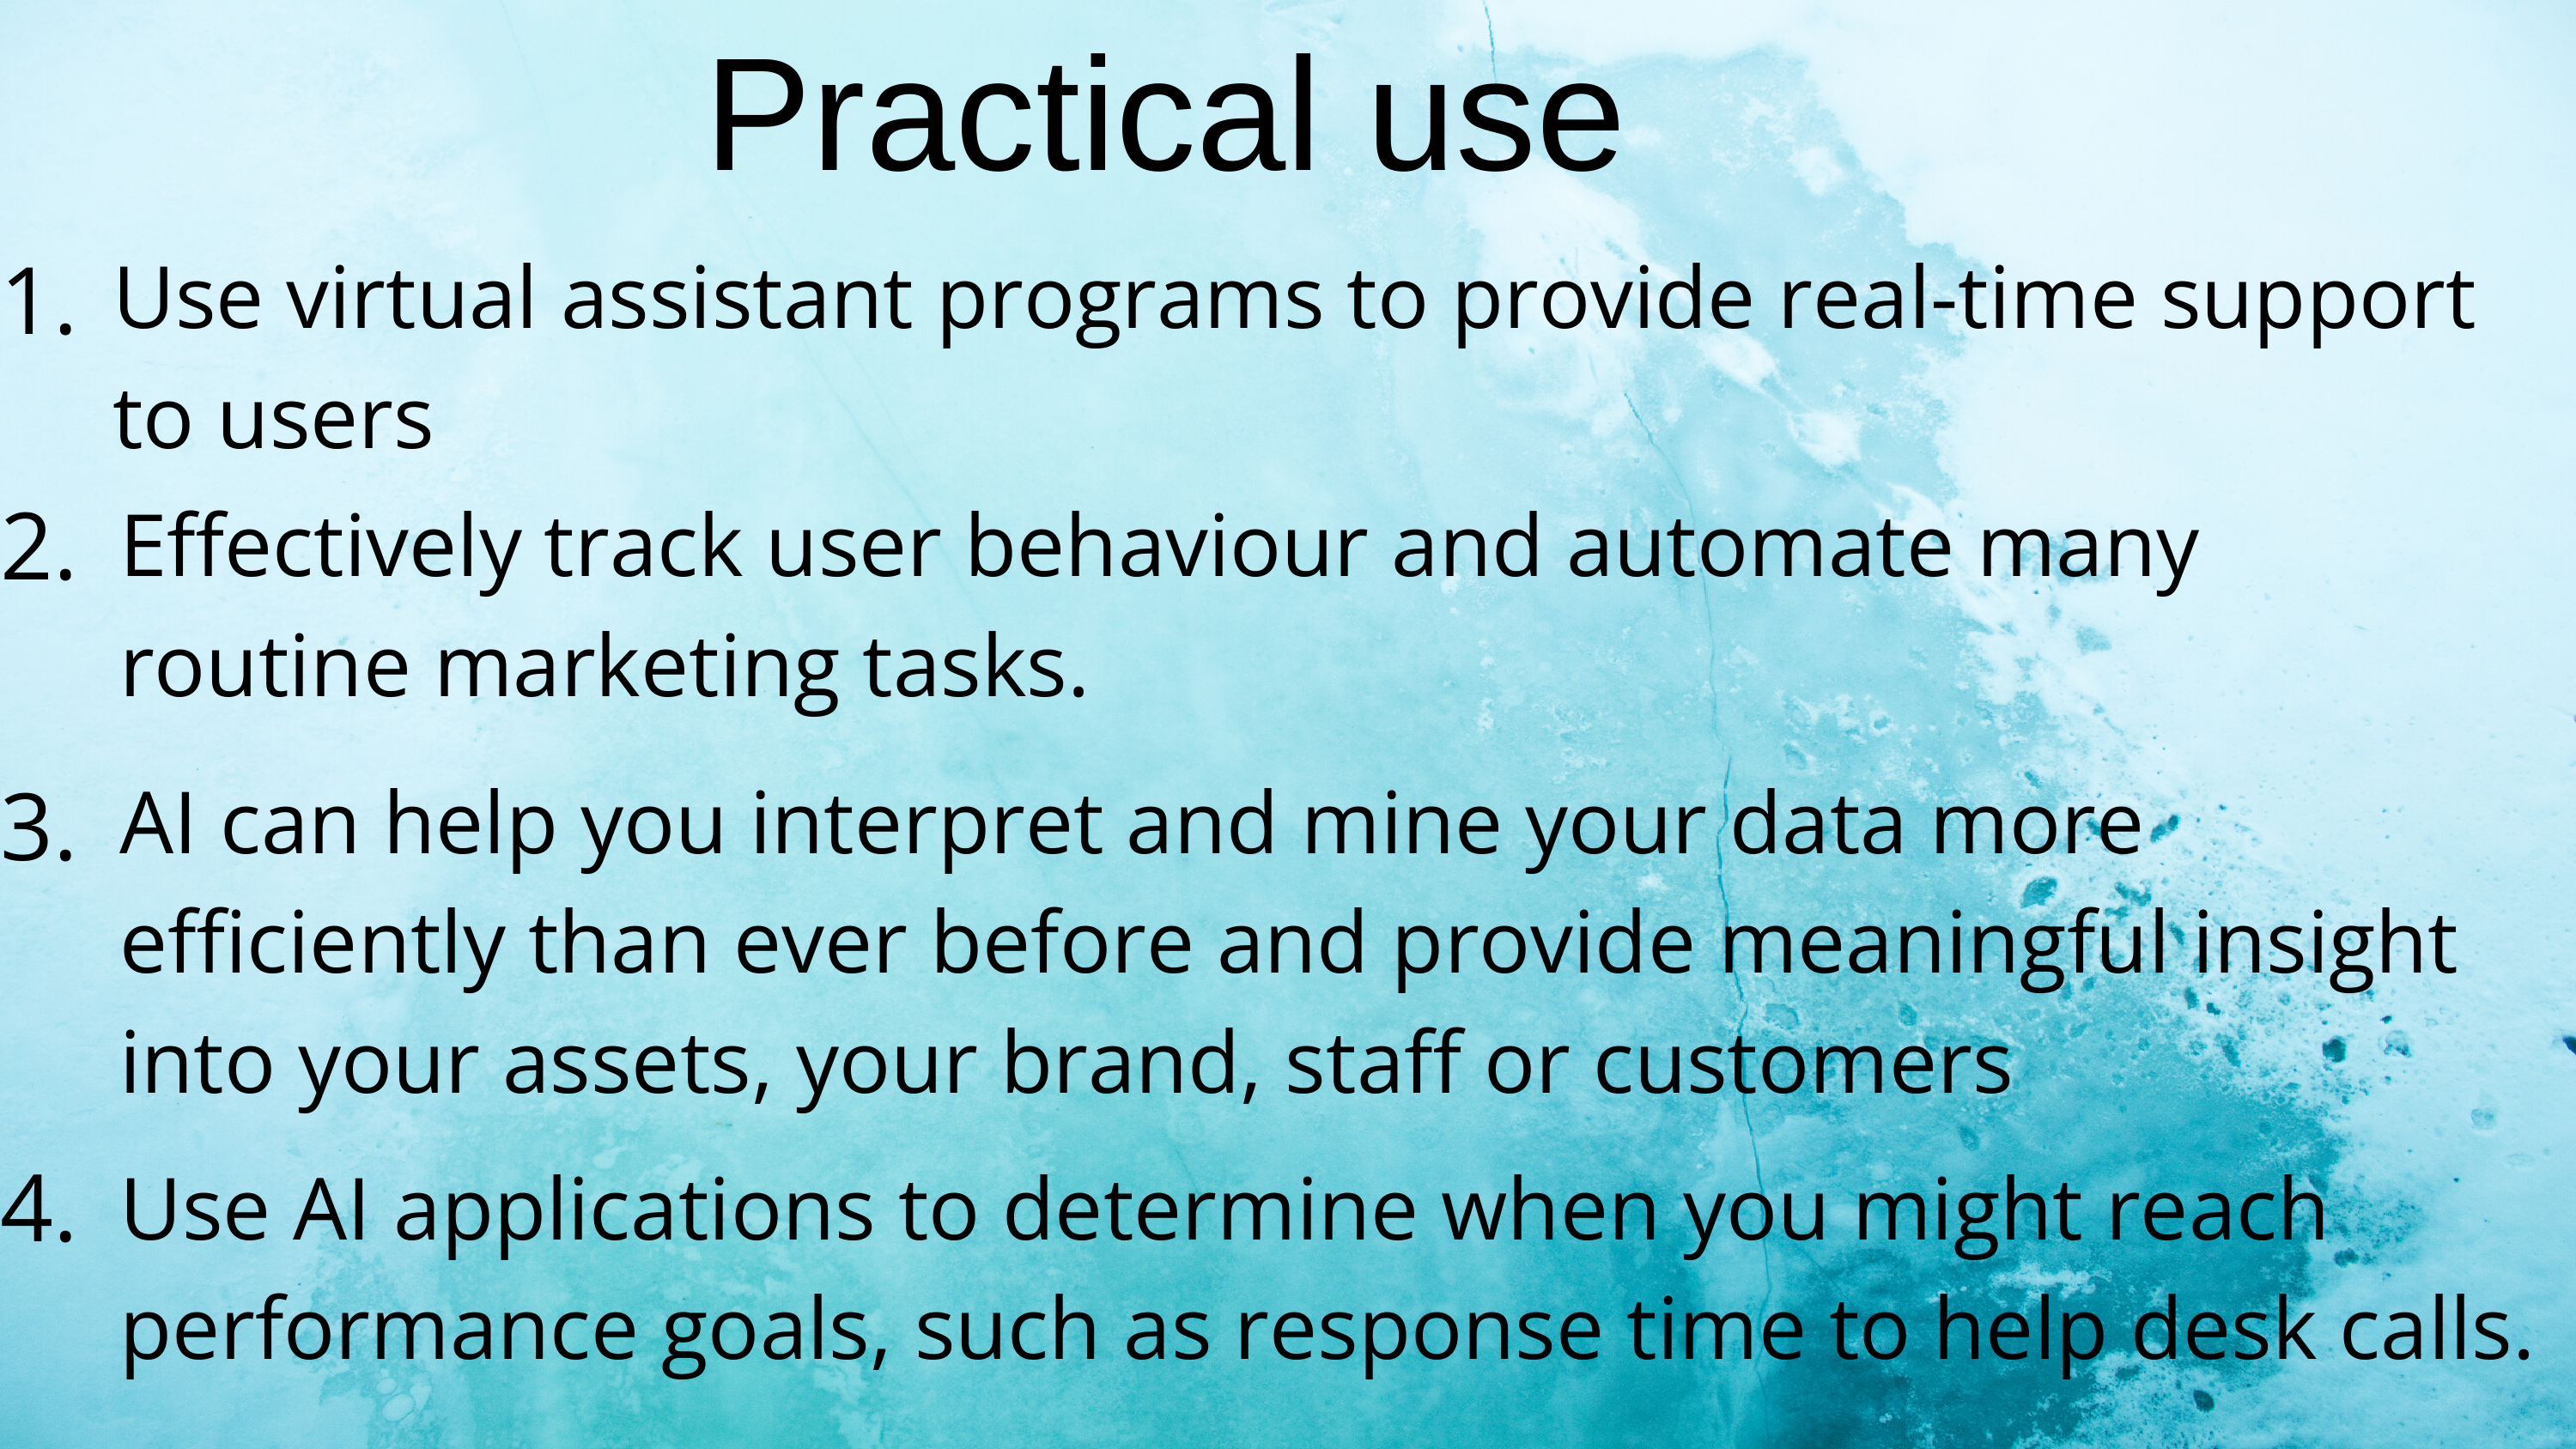

Practical use
1.
Use virtual assistant programs to provide real-time support to users
2.
Effectively track user behaviour and automate many routine marketing tasks.
3.
AI can help you interpret and mine your data more efficiently than ever before and provide meaningful insight into your assets, your brand, staff or customers
4.
Use AI applications to determine when you might reach performance goals, such as response time to help desk calls.